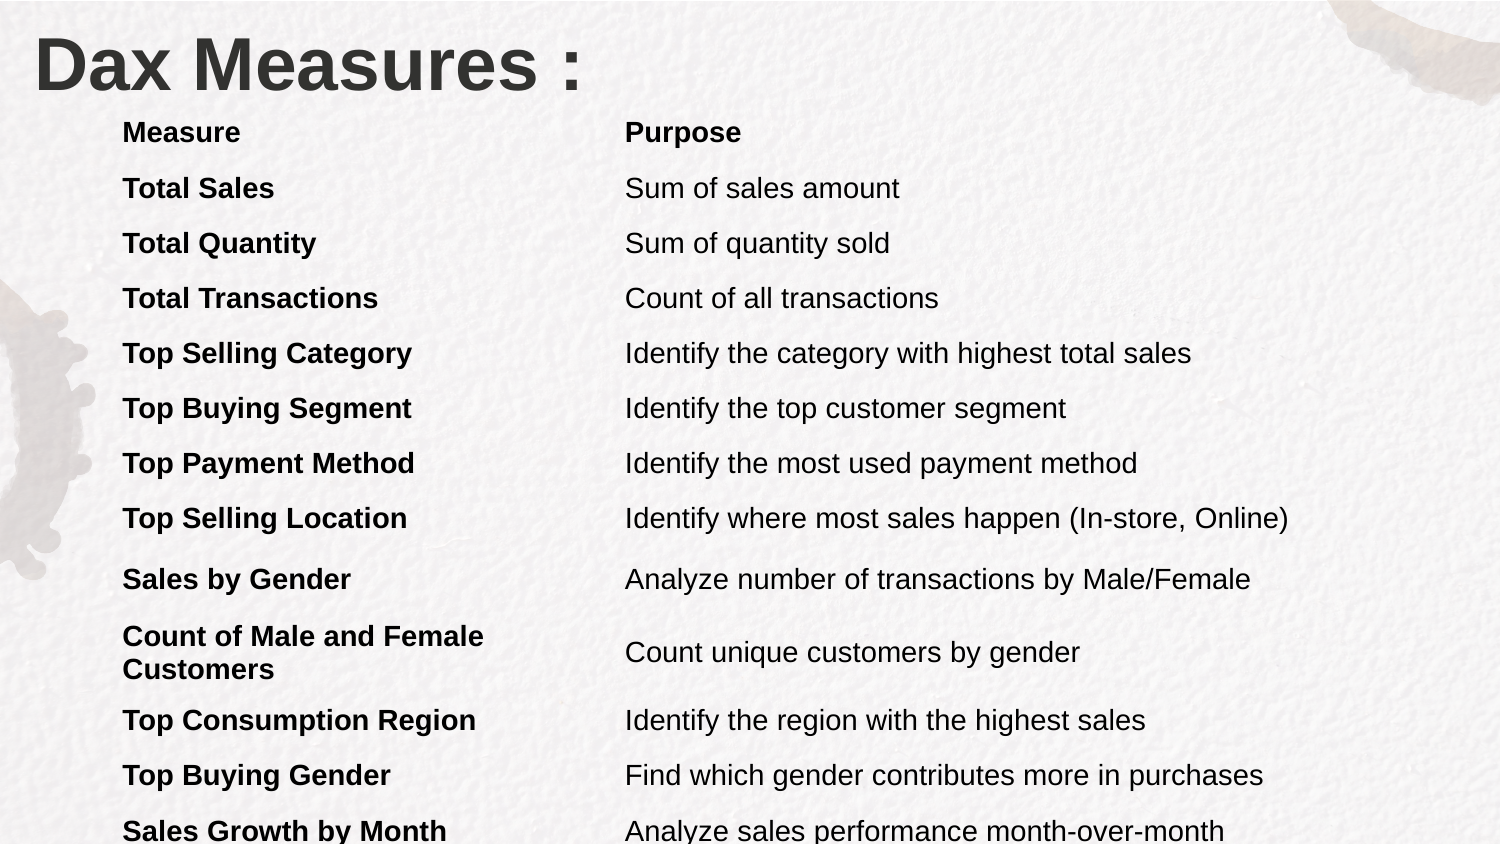

# Dax Measures :
| Measure | Purpose |
| --- | --- |
| Total Sales | Sum of sales amount |
| Total Quantity | Sum of quantity sold |
| Total Transactions | Count of all transactions |
| Top Selling Category | Identify the category with highest total sales |
| Top Buying Segment | Identify the top customer segment |
| Top Payment Method | Identify the most used payment method |
| Top Selling Location | Identify where most sales happen (In-store, Online) |
| Sales by Gender | Analyze number of transactions by Male/Female |
| Count of Male and Female Customers | Count unique customers by gender |
| Top Consumption Region | Identify the region with the highest sales |
| Top Buying Gender | Find which gender contributes more in purchases |
| Sales Growth by Month | Analyze sales performance month-over-month |